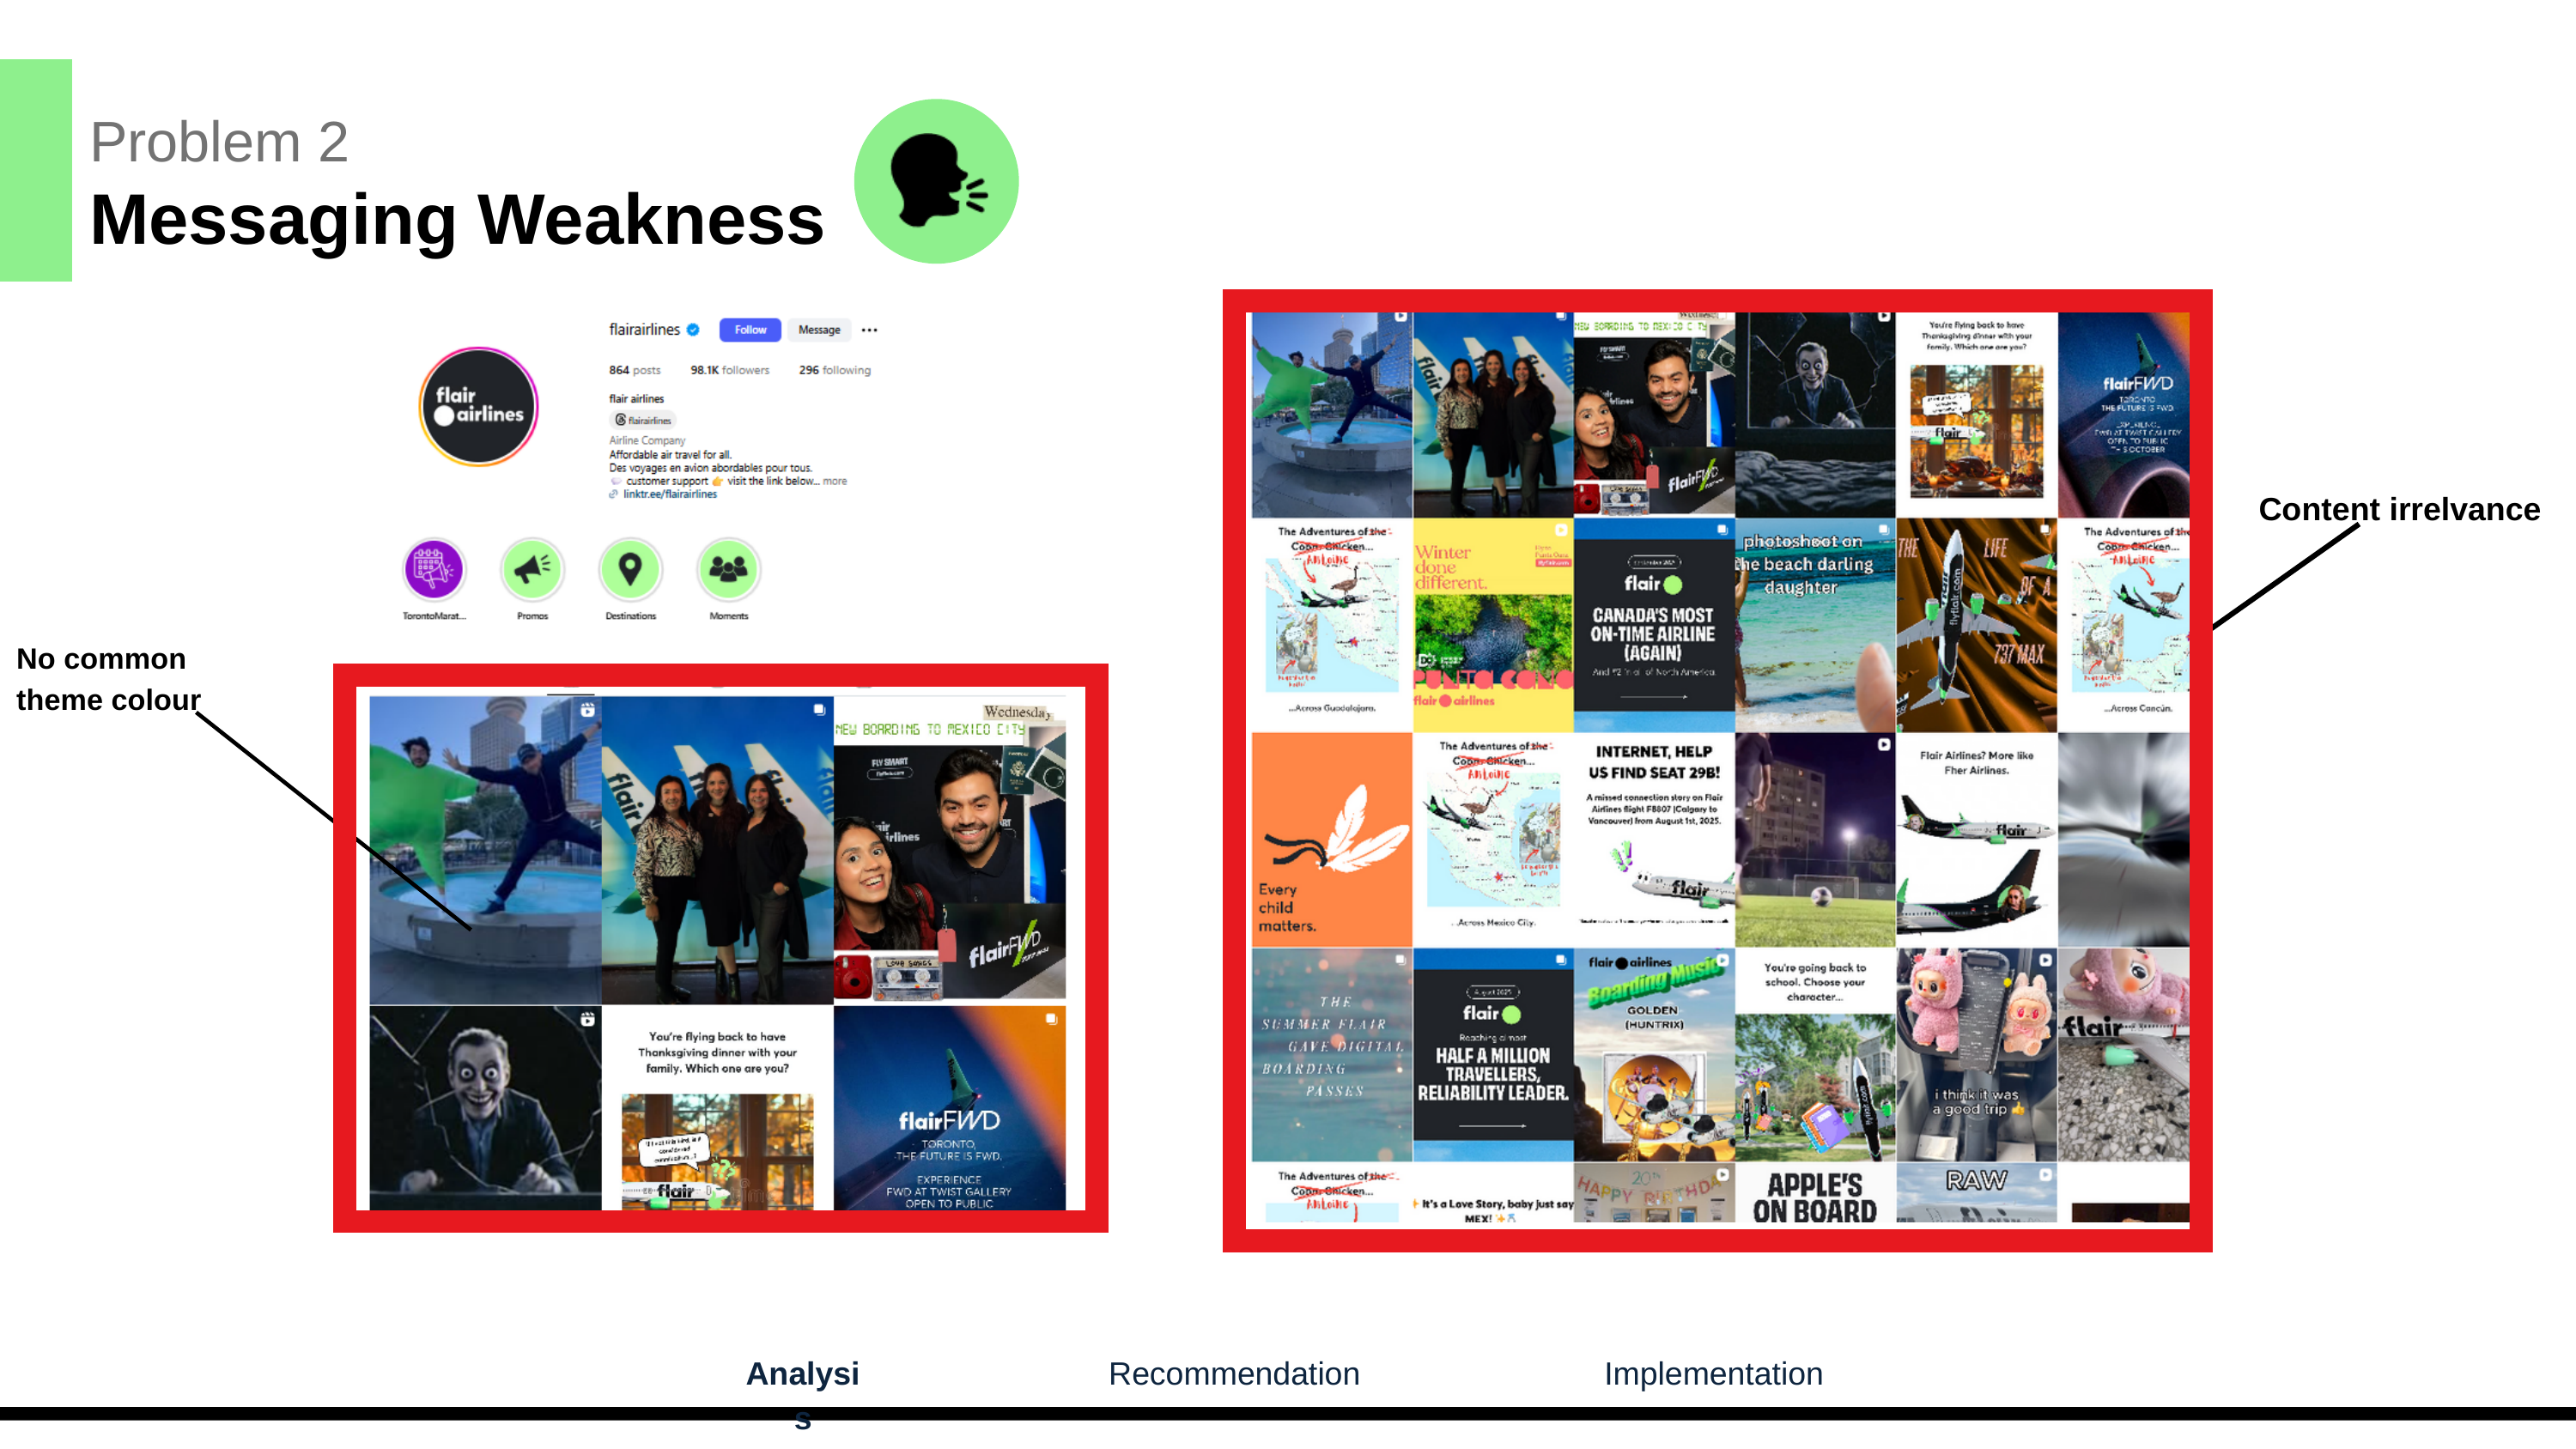

Problem 2

Messaging Weakness

Content irrelvance

No common theme colour

Analysis
Recommendation
Implementation